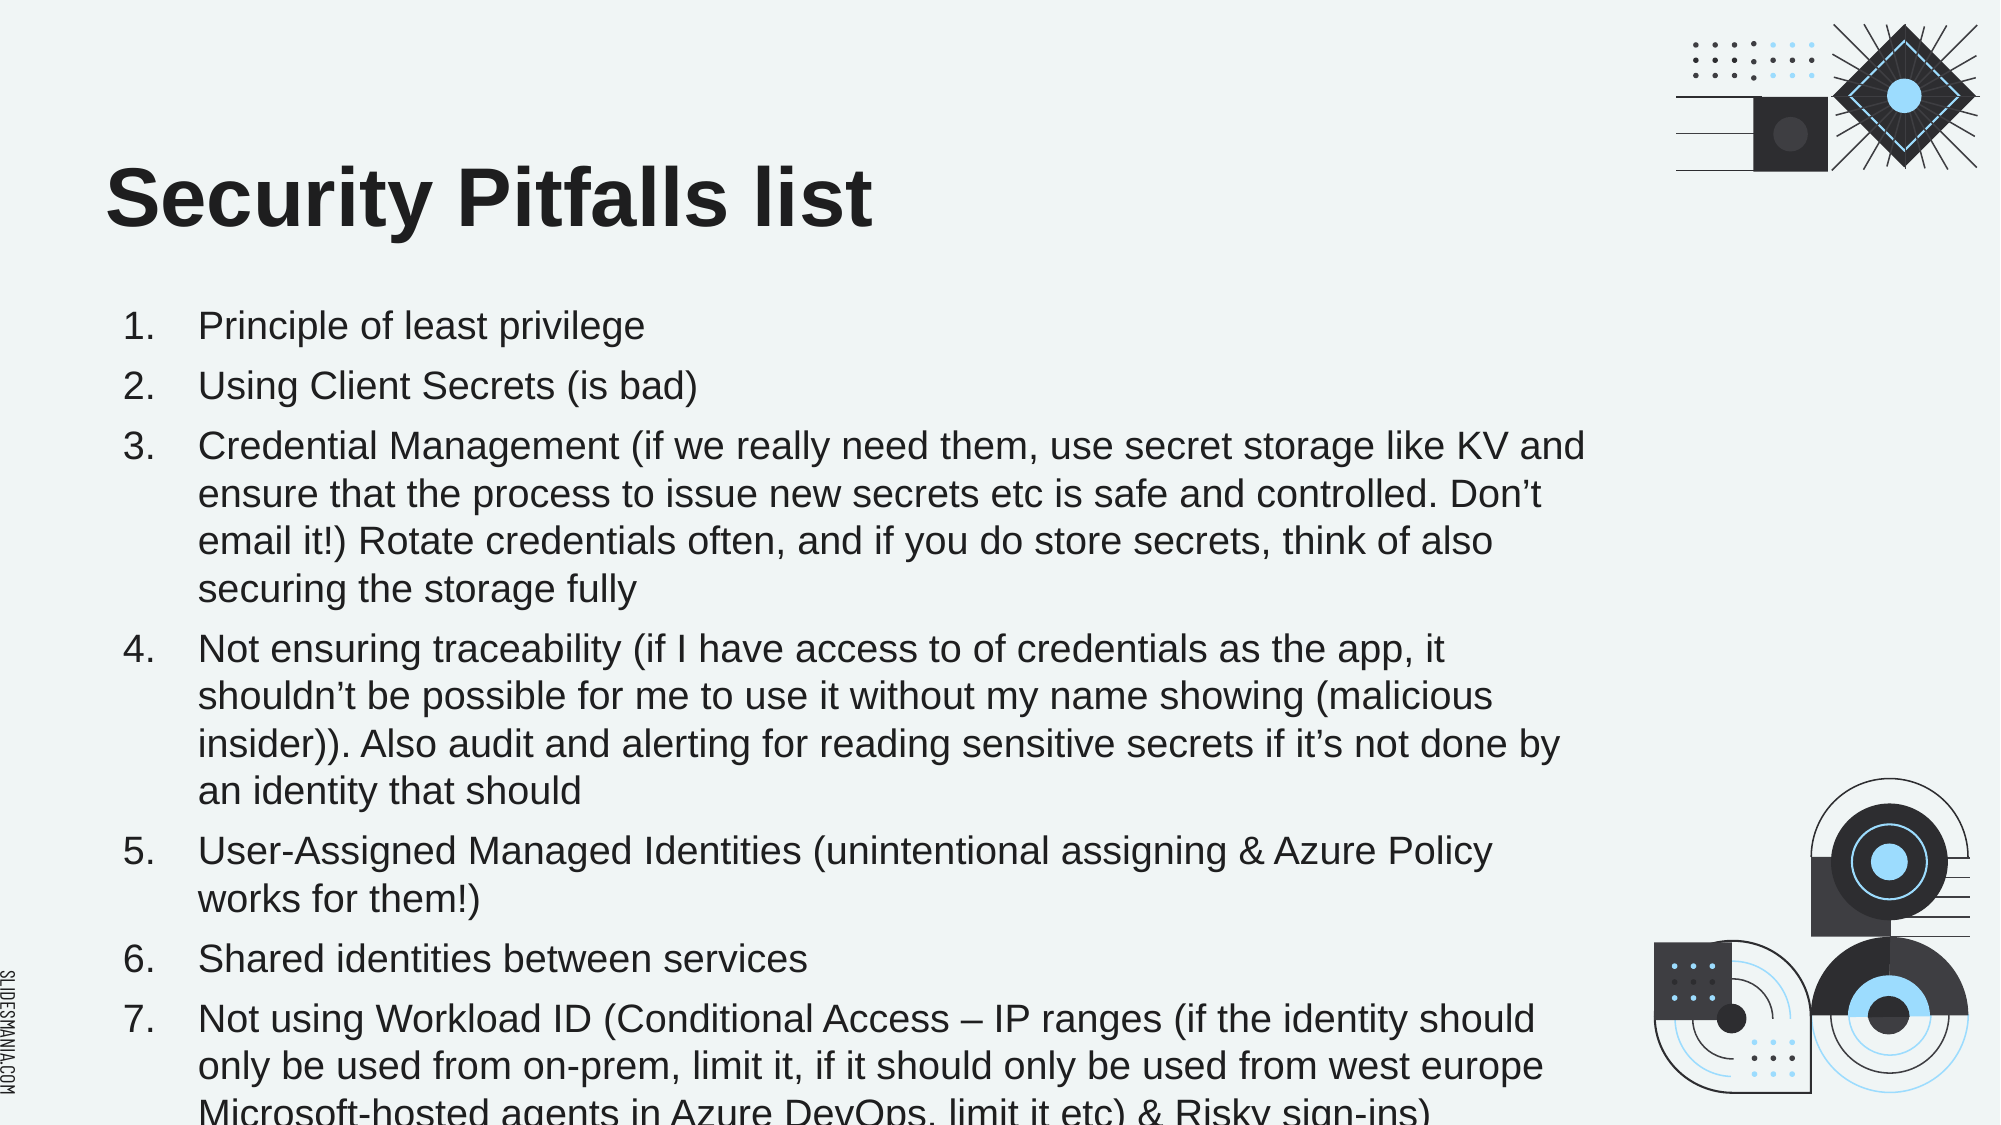

# Security Pitfalls list
Principle of least privilege
Using Client Secrets (is bad)
Credential Management (if we really need them, use secret storage like KV and ensure that the process to issue new secrets etc is safe and controlled. Don’t email it!) Rotate credentials often, and if you do store secrets, think of also securing the storage fully
Not ensuring traceability (if I have access to of credentials as the app, it shouldn’t be possible for me to use it without my name showing (malicious insider)). Also audit and alerting for reading sensitive secrets if it’s not done by an identity that should
User-Assigned Managed Identities (unintentional assigning & Azure Policy works for them!)
Shared identities between services
Not using Workload ID (Conditional Access – IP ranges (if the identity should only be used from on-prem, limit it, if it should only be used from west europe Microsoft-hosted agents in Azure DevOps, limit it etc) & Risky sign-ins)
No clear life cycle process for all types (if we have clear on&offboarding for users, why would we allow these potentially less secure identities to be without?)
Accountability and ownership for the identities
Access reviews
Securing the entire supply chain and pipeline (doesn’t matter if the identity can only be used from a pipeline if that pipeline isn’t locked down too, and no one can override branch policies etc)
Monitoring sign-ins and logs for anomalies
Too long access token lifetime policies (use proper refresh flows instead)
Not restricting who has access to use the workload identities